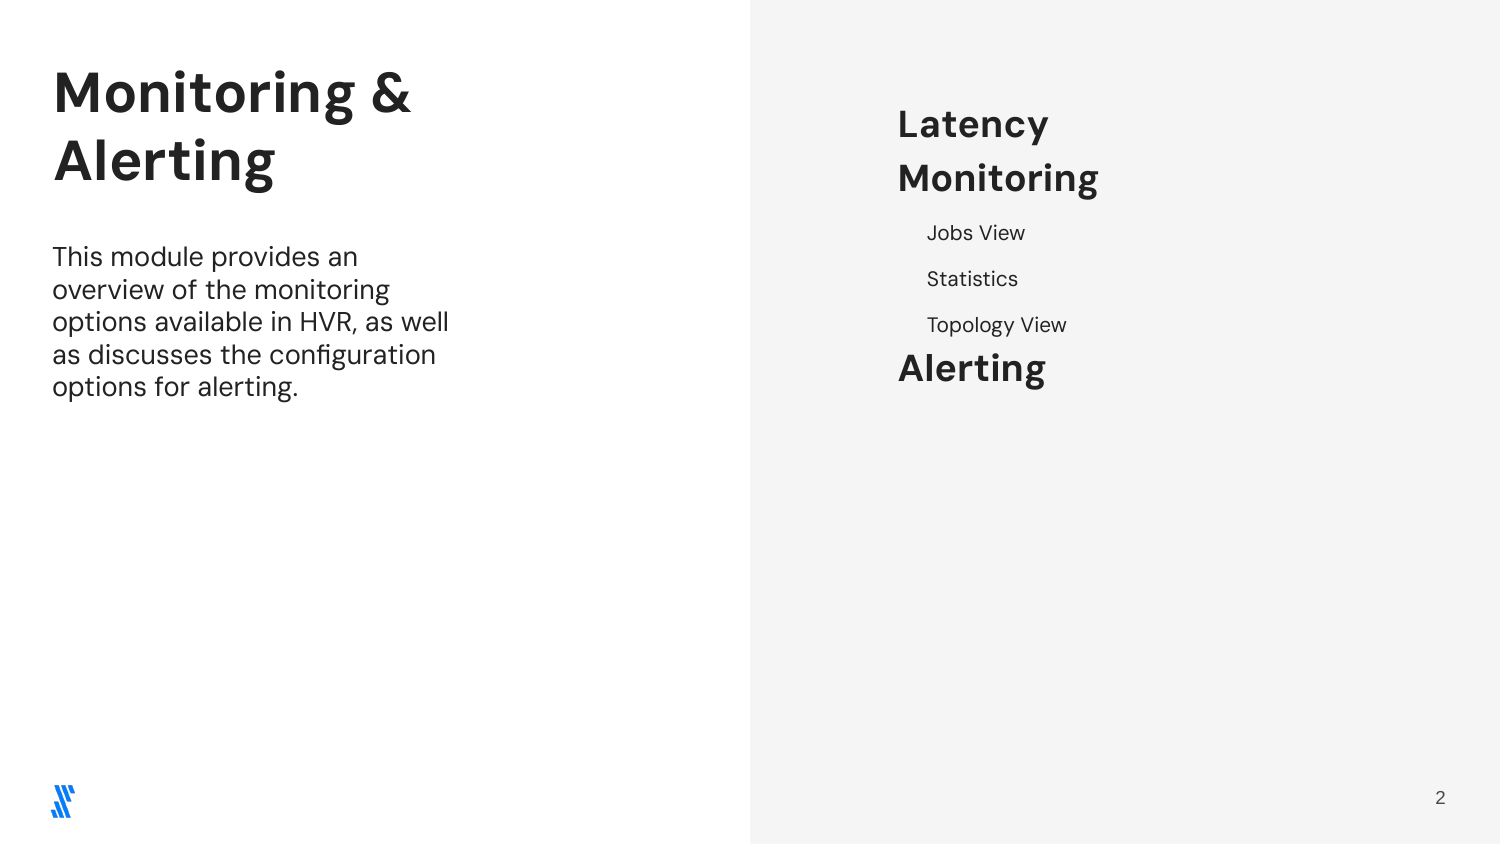

# Monitoring & Alerting
Latency
Monitoring
Jobs View
Statistics
Topology View
Alerting
This module provides an overview of the monitoring options available in HVR, as well as discusses the configuration options for alerting.

2